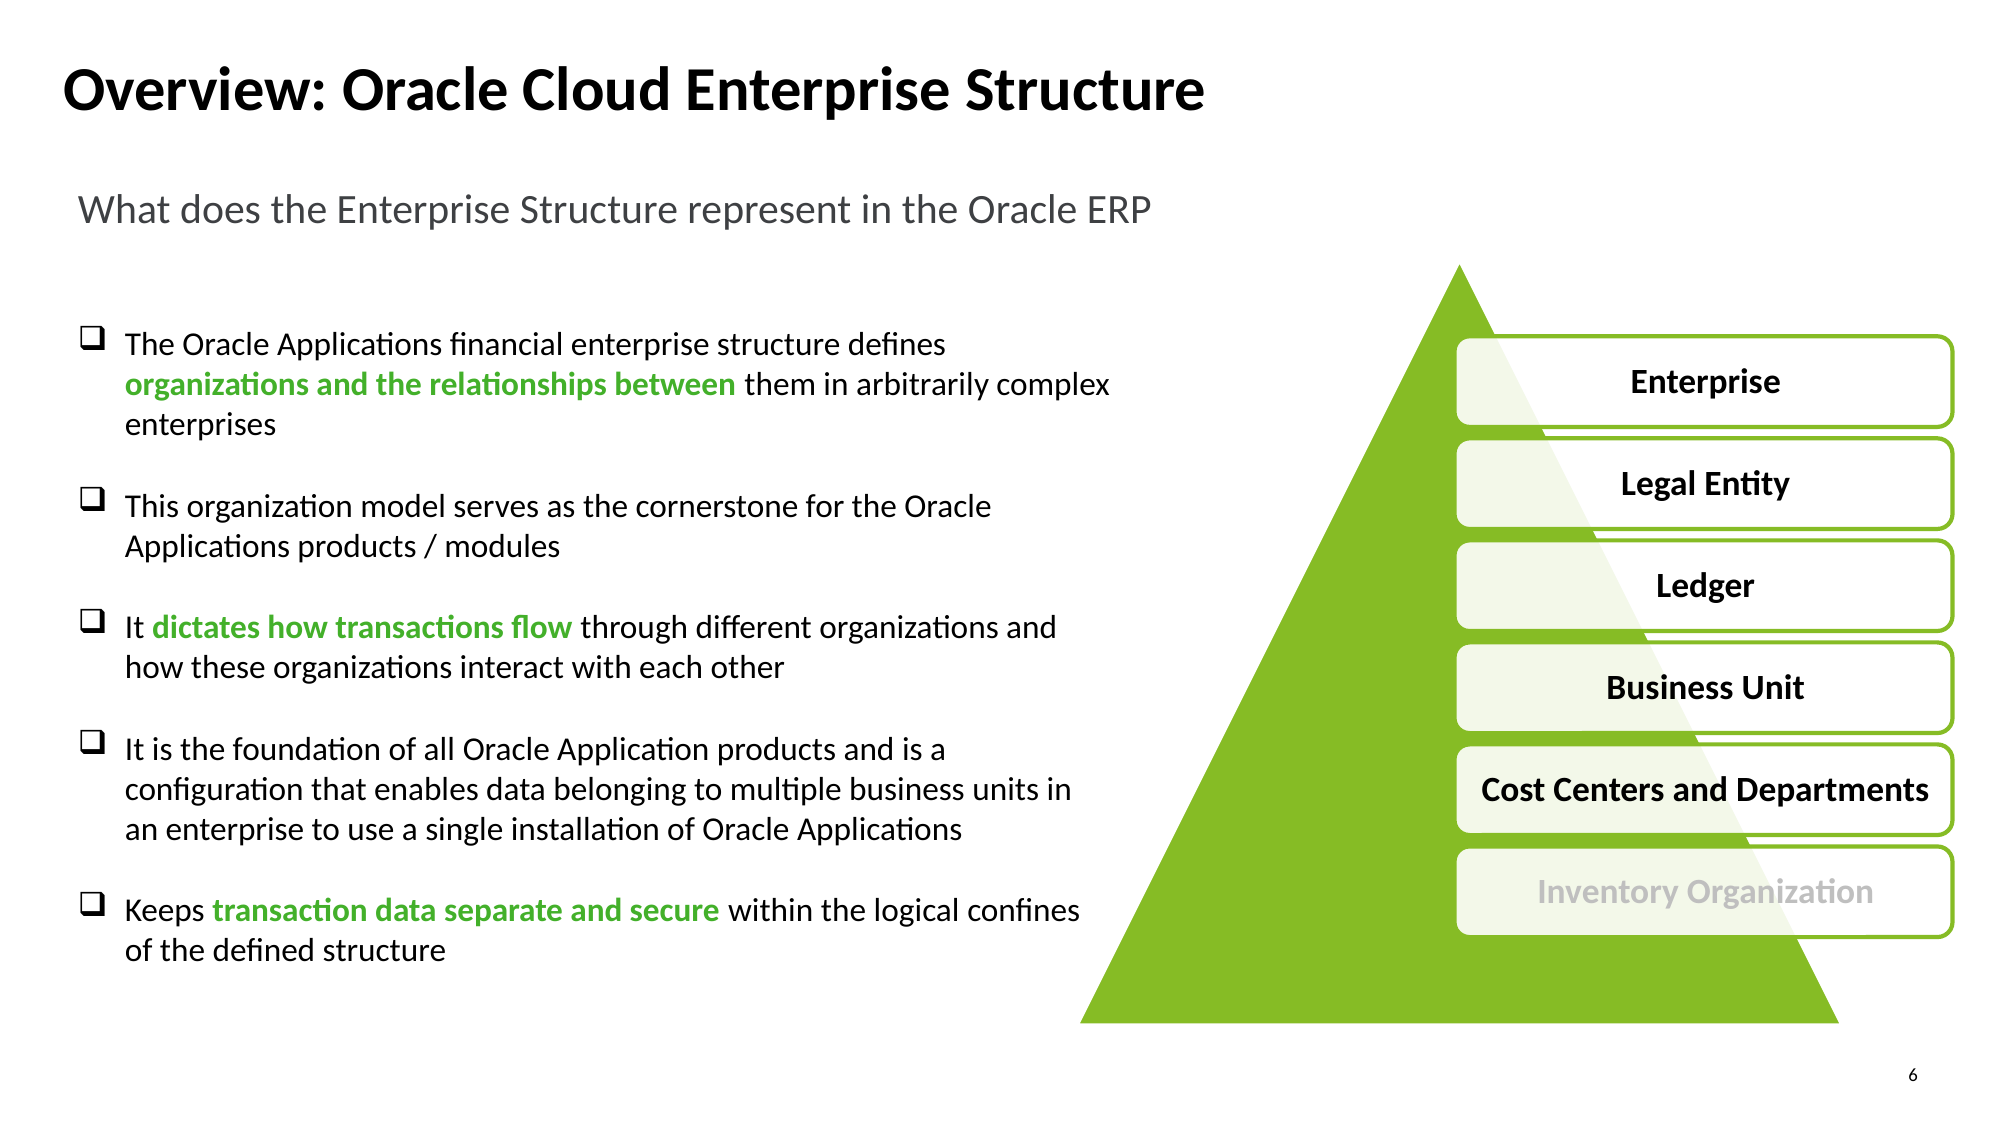

# Overview: Oracle Cloud Enterprise Structure
What does the Enterprise Structure represent in the Oracle ERP
Enterprise
Legal Entity
Ledger
Business Unit
Cost Centers and Departments
Inventory Organization
The Oracle Applications financial enterprise structure defines organizations and the relationships between them in arbitrarily complex enterprises
This organization model serves as the cornerstone for the Oracle Applications products / modules
It dictates how transactions flow through different organizations and how these organizations interact with each other
It is the foundation of all Oracle Application products and is a configuration that enables data belonging to multiple business units in an enterprise to use a single installation of Oracle Applications
Keeps transaction data separate and secure within the logical confines of the defined structure